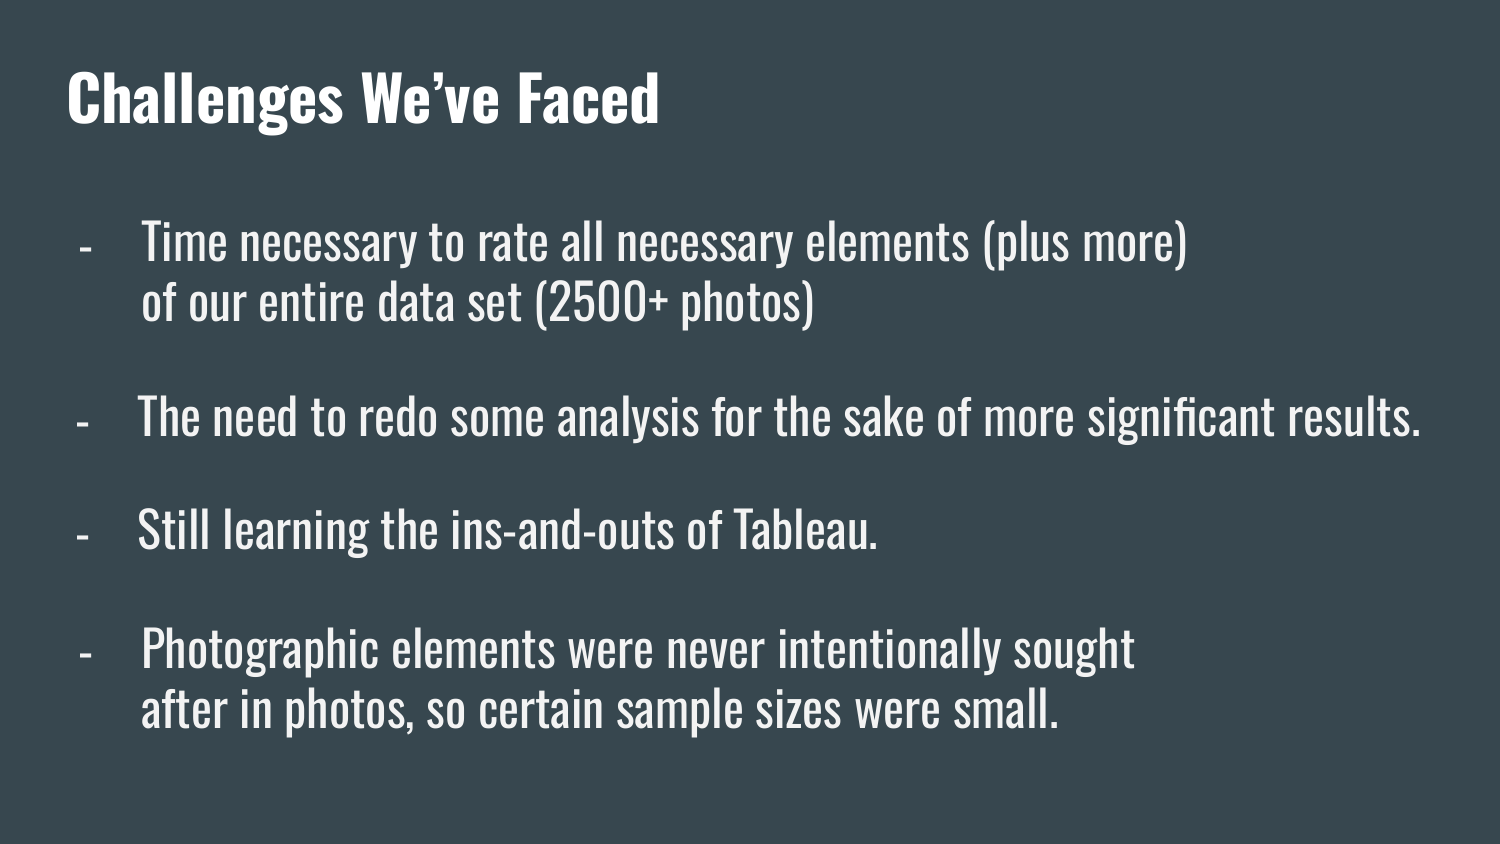

# Challenges We’ve Faced
Time necessary to rate all necessary elements (plus more)
of our entire data set (2500+ photos)
The need to redo some analysis for the sake of more significant results.
Still learning the ins-and-outs of Tableau.
Photographic elements were never intentionally sought after in photos, so certain sample sizes were small.